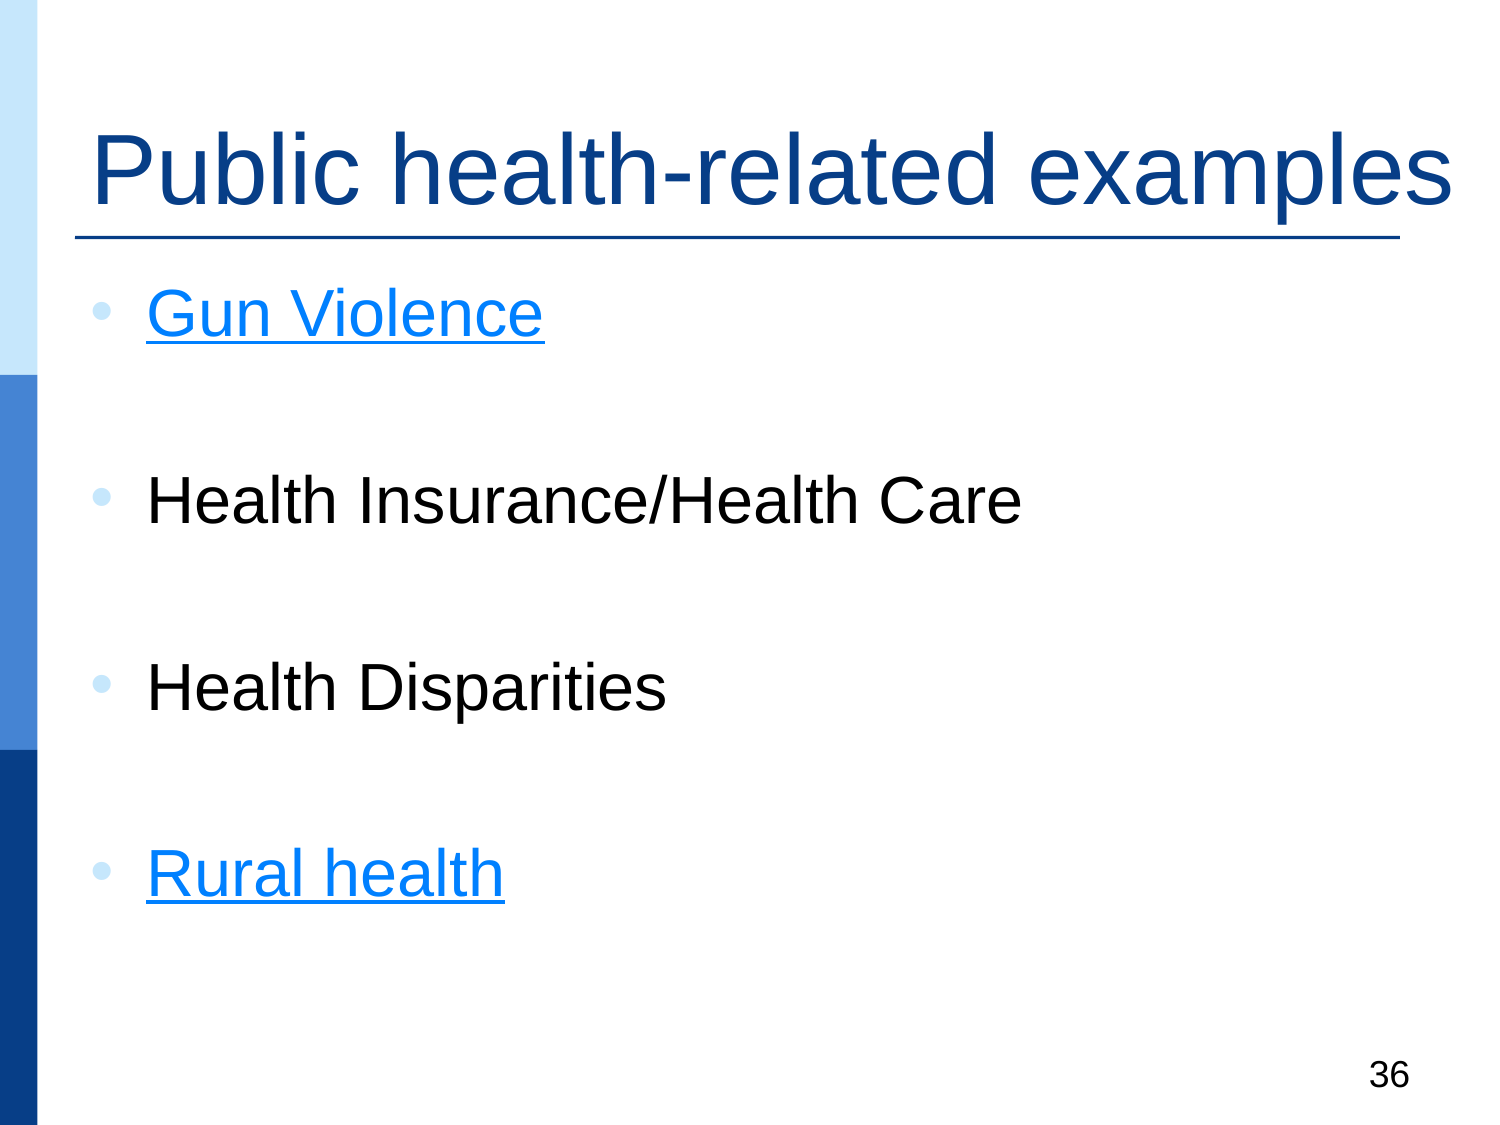

# Public health-related examples
Gun Violence

Health Insurance/Health Care

Health Disparities

Rural health
36